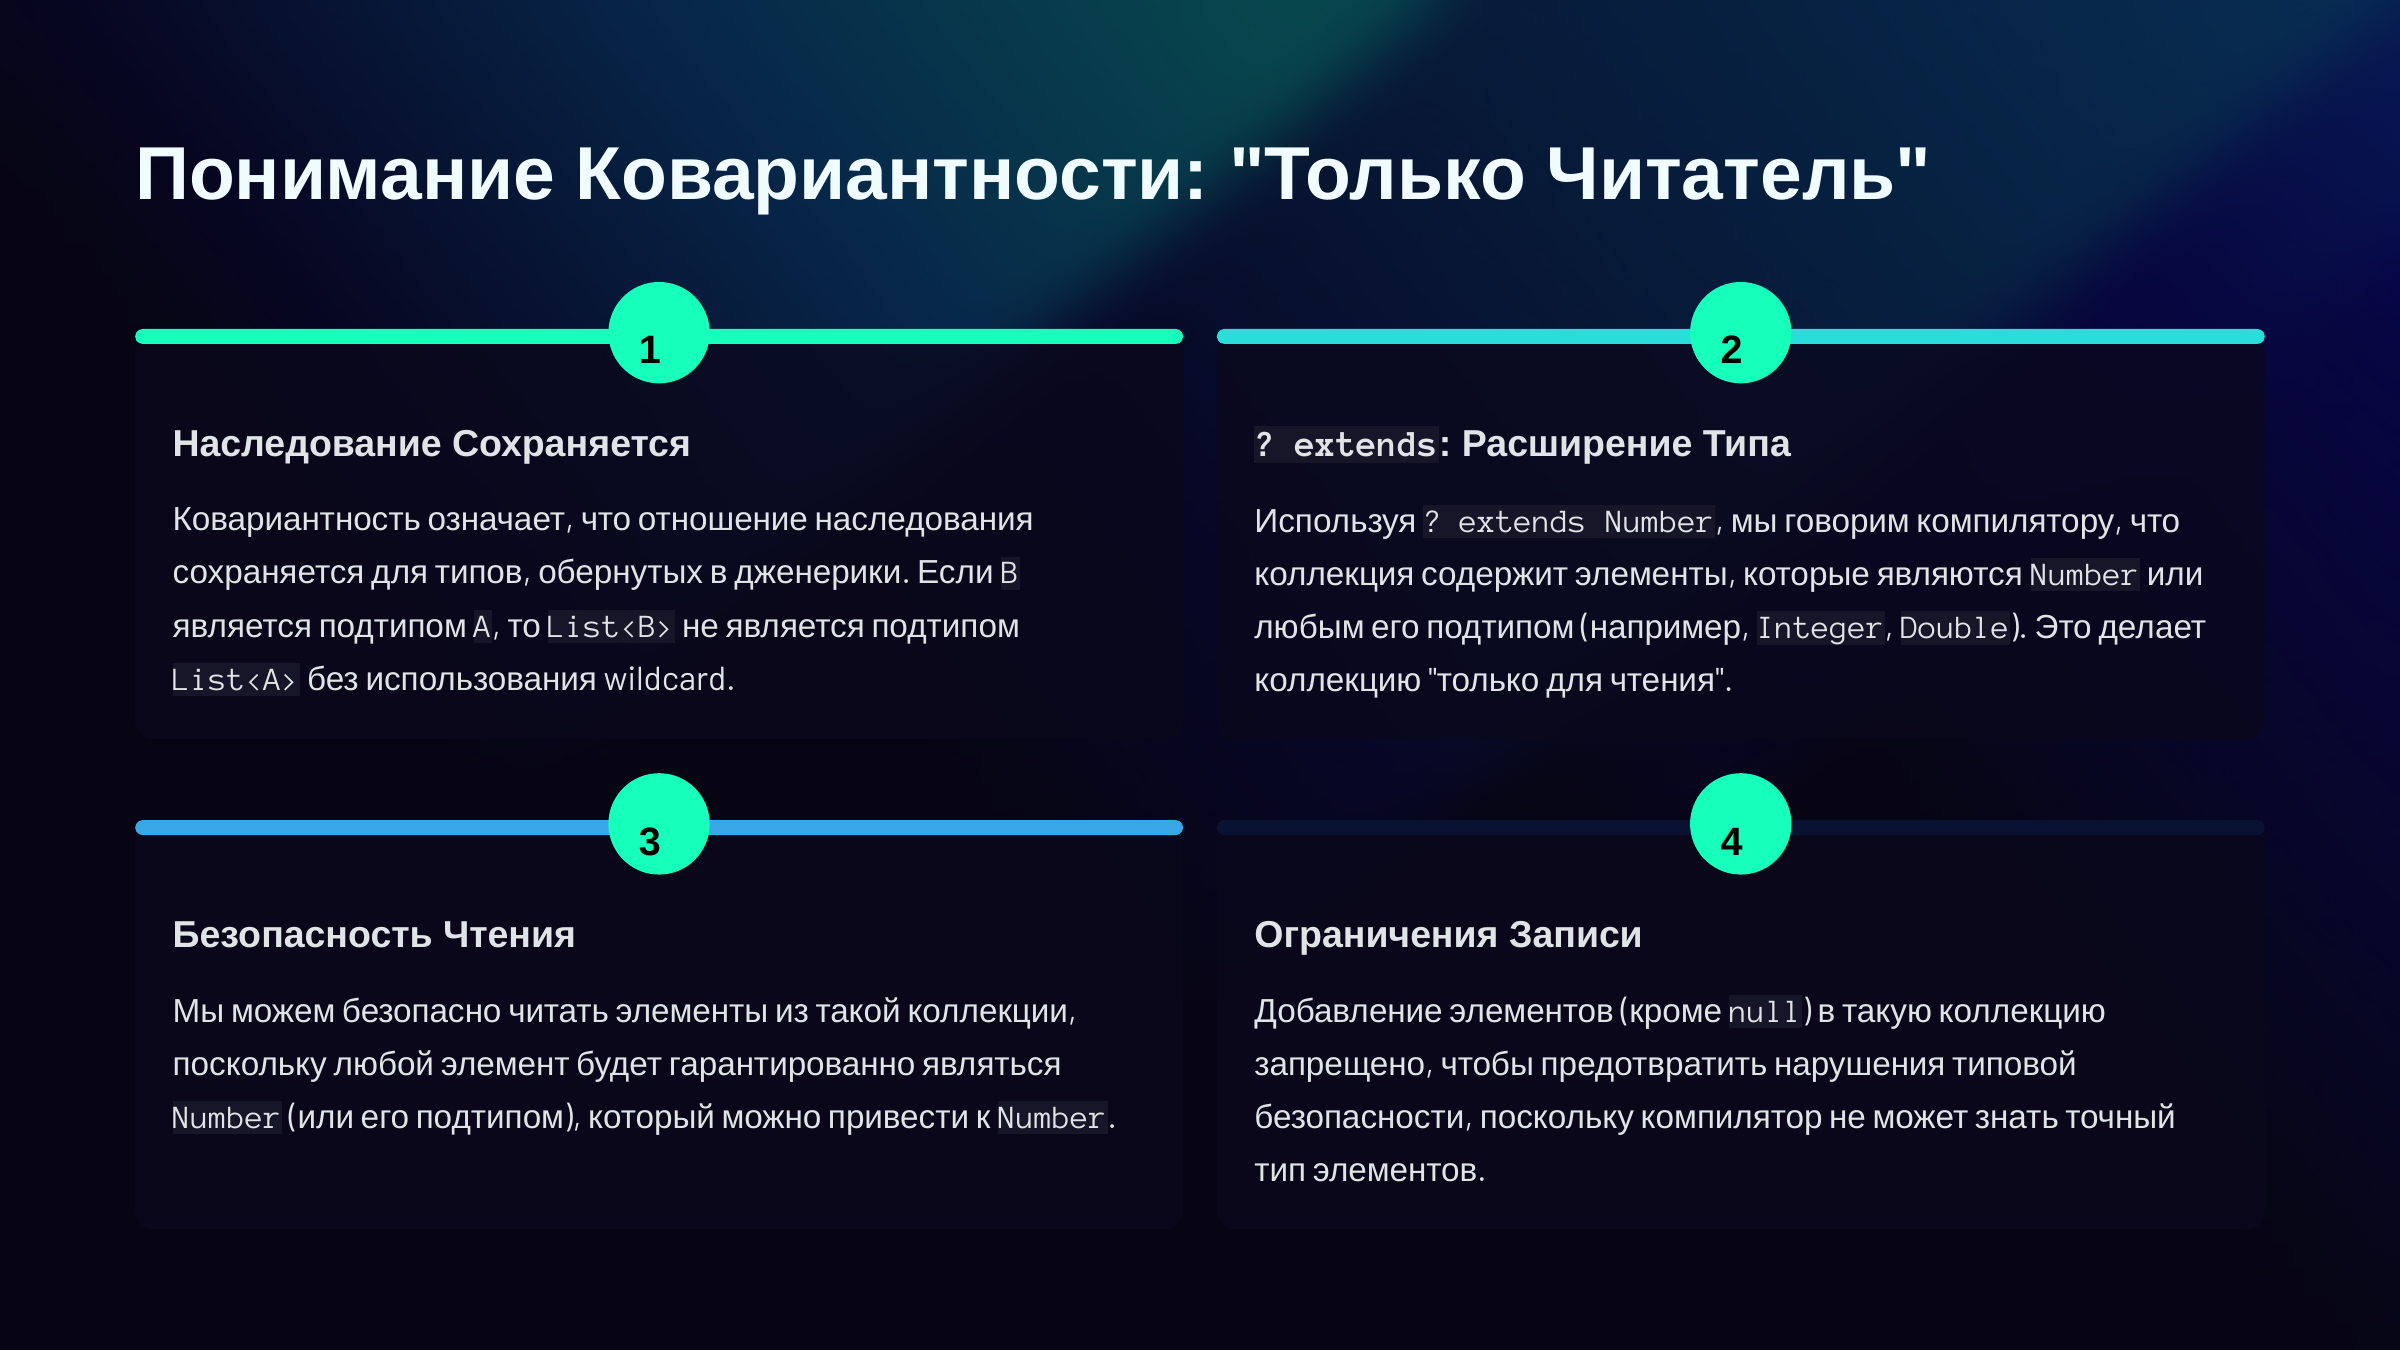

Понимание Ковариантности: "Только Читатель"

1
2

Наследование Сохраняется
? extends: Расширение Типа
Ковариантность означает, что отношение наследования сохраняется для типов, обернутых в дженерики. Если B является подтипом A, то List<B> не является подтипом List<A> без использования wildcard.
Используя ? extends Number, мы говорим компилятору, что коллекция содержит элементы, которые являются Number или любым его подтипом (например, Integer, Double). Это делает коллекцию "только для чтения".

3
4

Безопасность Чтения
Ограничения Записи
Мы можем безопасно читать элементы из такой коллекции, поскольку любой элемент будет гарантированно являться Number (или его подтипом), который можно привести к Number.
Добавление элементов (кроме null) в такую коллекцию запрещено, чтобы предотвратить нарушения типовой безопасности, поскольку компилятор не может знать точный тип элементов.